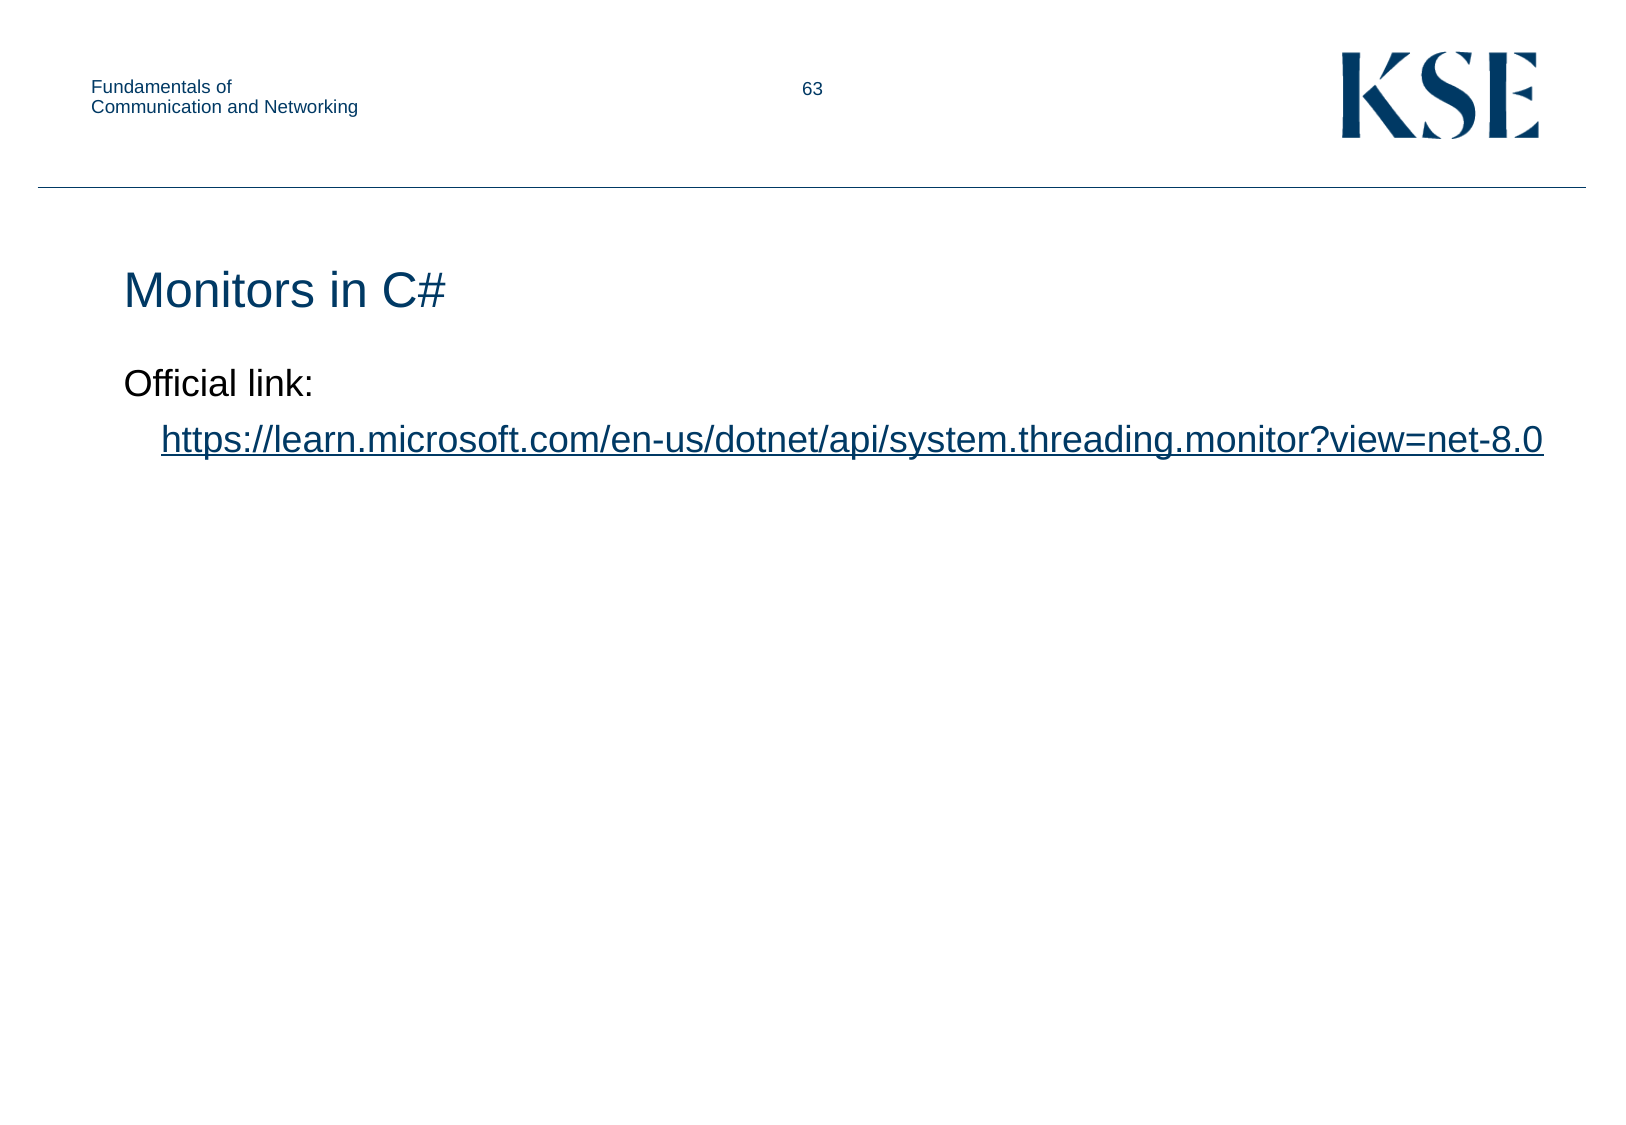

Fundamentals of Communication and Networking
Monitors in C#
Official link: https://learn.microsoft.com/en-us/dotnet/api/system.threading.monitor?view=net-8.0